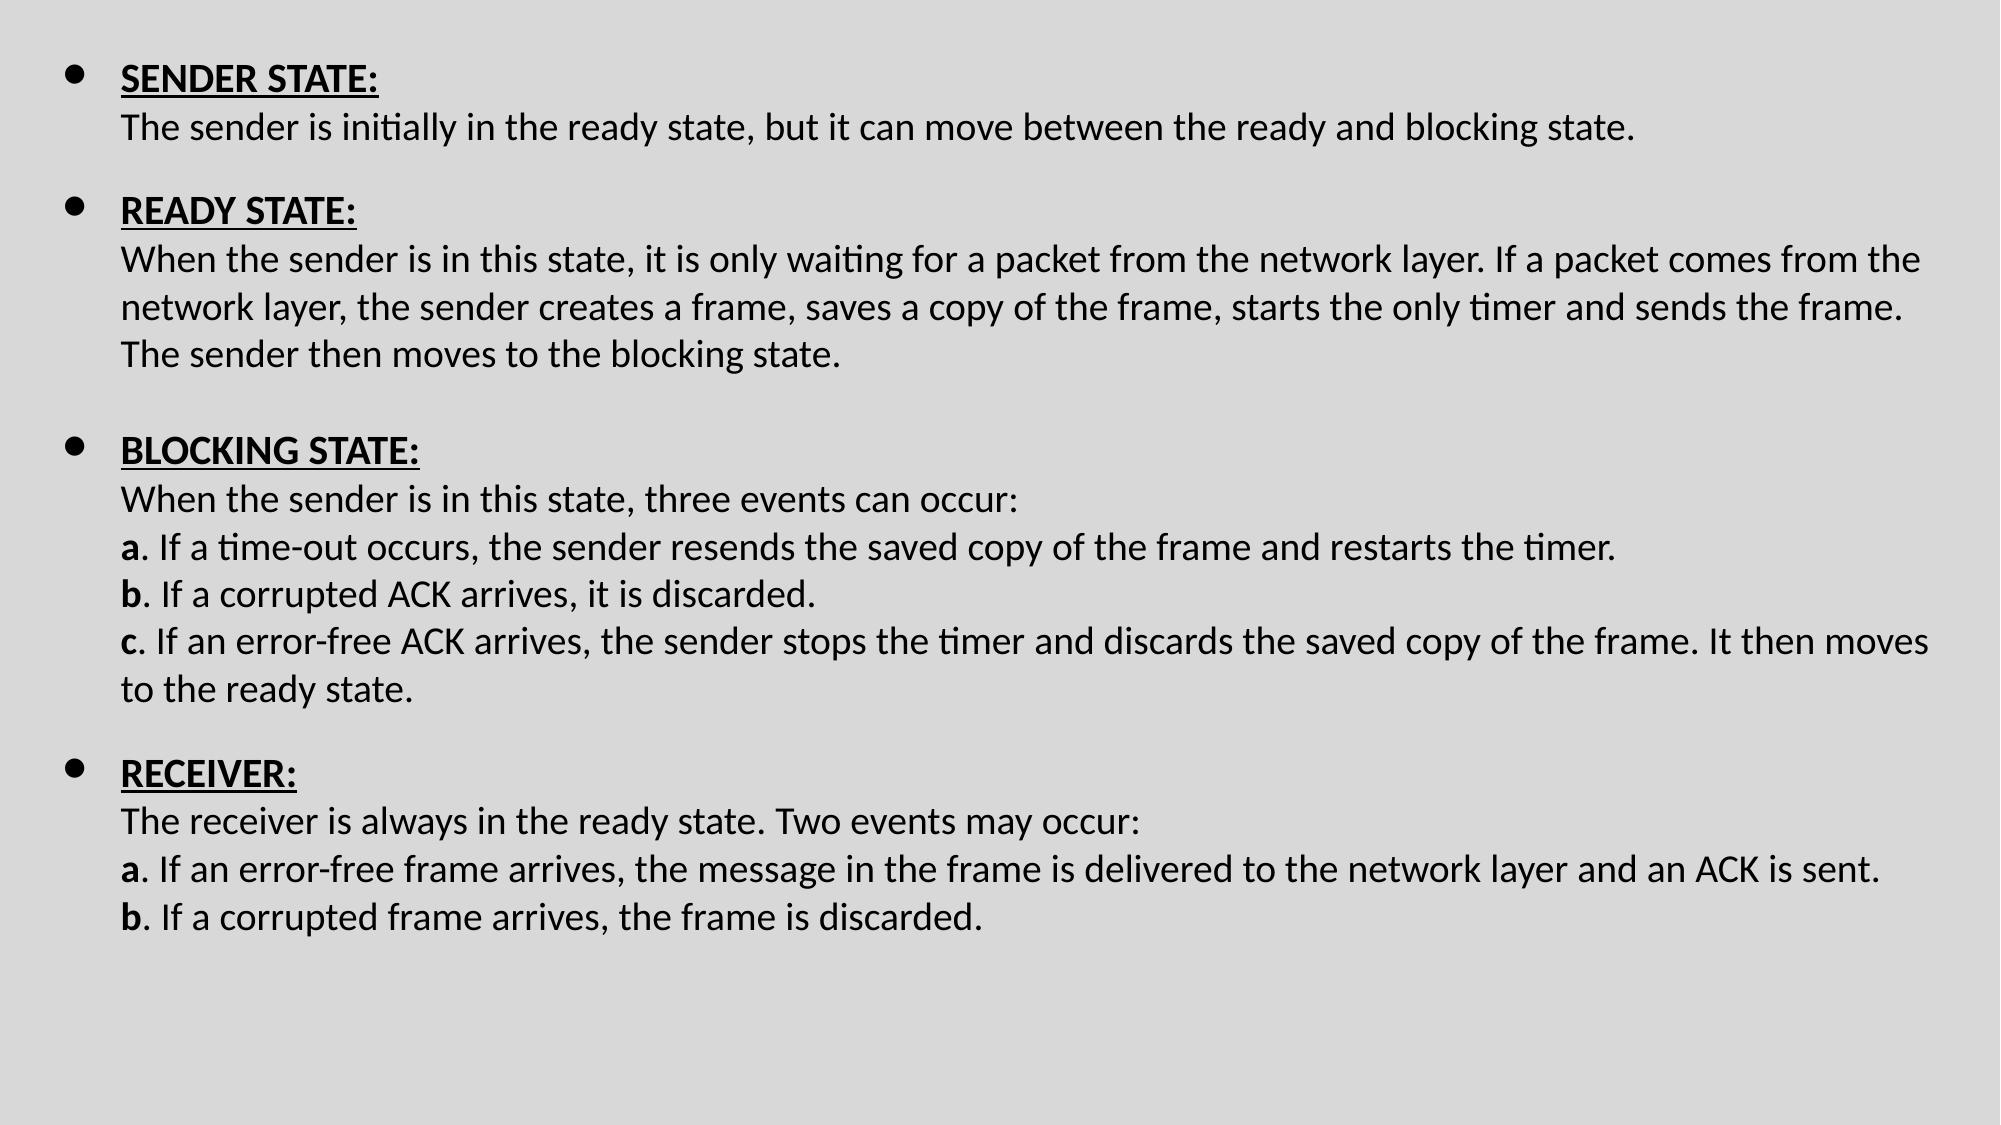

SENDER STATE:
The sender is initially in the ready state, but it can move between the ready and blocking state.

READY STATE:
When the sender is in this state, it is only waiting for a packet from the network layer. If a packet comes from the network layer, the sender creates a frame, saves a copy of the frame, starts the only timer and sends the frame. The sender then moves to the blocking state.

BLOCKING STATE:
When the sender is in this state, three events can occur:
a. If a time-out occurs, the sender resends the saved copy of the frame and restarts the timer.
b. If a corrupted ACK arrives, it is discarded.
c. If an error-free ACK arrives, the sender stops the timer and discards the saved copy of the frame. It then moves to the ready state.

RECEIVER:
The receiver is always in the ready state. Two events may occur:
a. If an error-free frame arrives, the message in the frame is delivered to the network layer and an ACK is sent.
b. If a corrupted frame arrives, the frame is discarded.